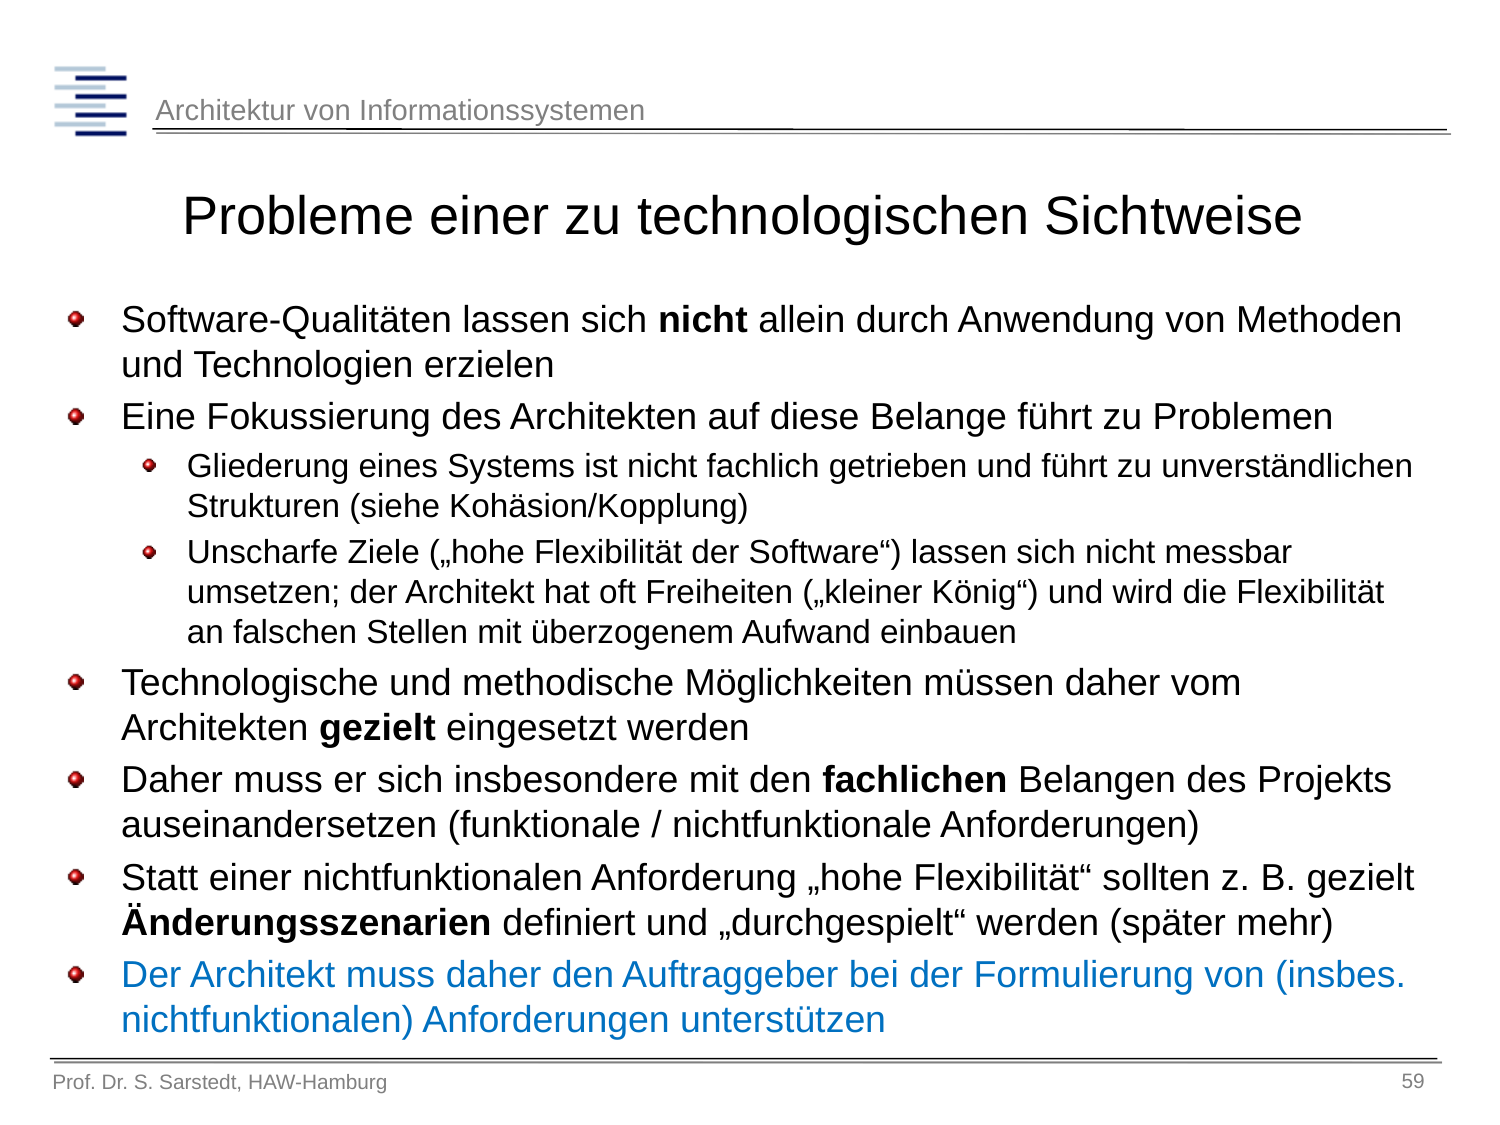

# Probleme einer zu technologischen Sichtweise
Software-Qualitäten lassen sich nicht allein durch Anwendung von Methoden und Technologien erzielen
Eine Fokussierung des Architekten auf diese Belange führt zu Problemen
Gliederung eines Systems ist nicht fachlich getrieben und führt zu unverständlichen Strukturen (siehe Kohäsion/Kopplung)
Unscharfe Ziele („hohe Flexibilität der Software“) lassen sich nicht messbar umsetzen; der Architekt hat oft Freiheiten („kleiner König“) und wird die Flexibilität an falschen Stellen mit überzogenem Aufwand einbauen
Technologische und methodische Möglichkeiten müssen daher vom Architekten gezielt eingesetzt werden
Daher muss er sich insbesondere mit den fachlichen Belangen des Projekts auseinandersetzen (funktionale / nichtfunktionale Anforderungen)
Statt einer nichtfunktionalen Anforderung „hohe Flexibilität“ sollten z. B. gezielt Änderungsszenarien definiert und „durchgespielt“ werden (später mehr)
Der Architekt muss daher den Auftraggeber bei der Formulierung von (insbes. nichtfunktionalen) Anforderungen unterstützen